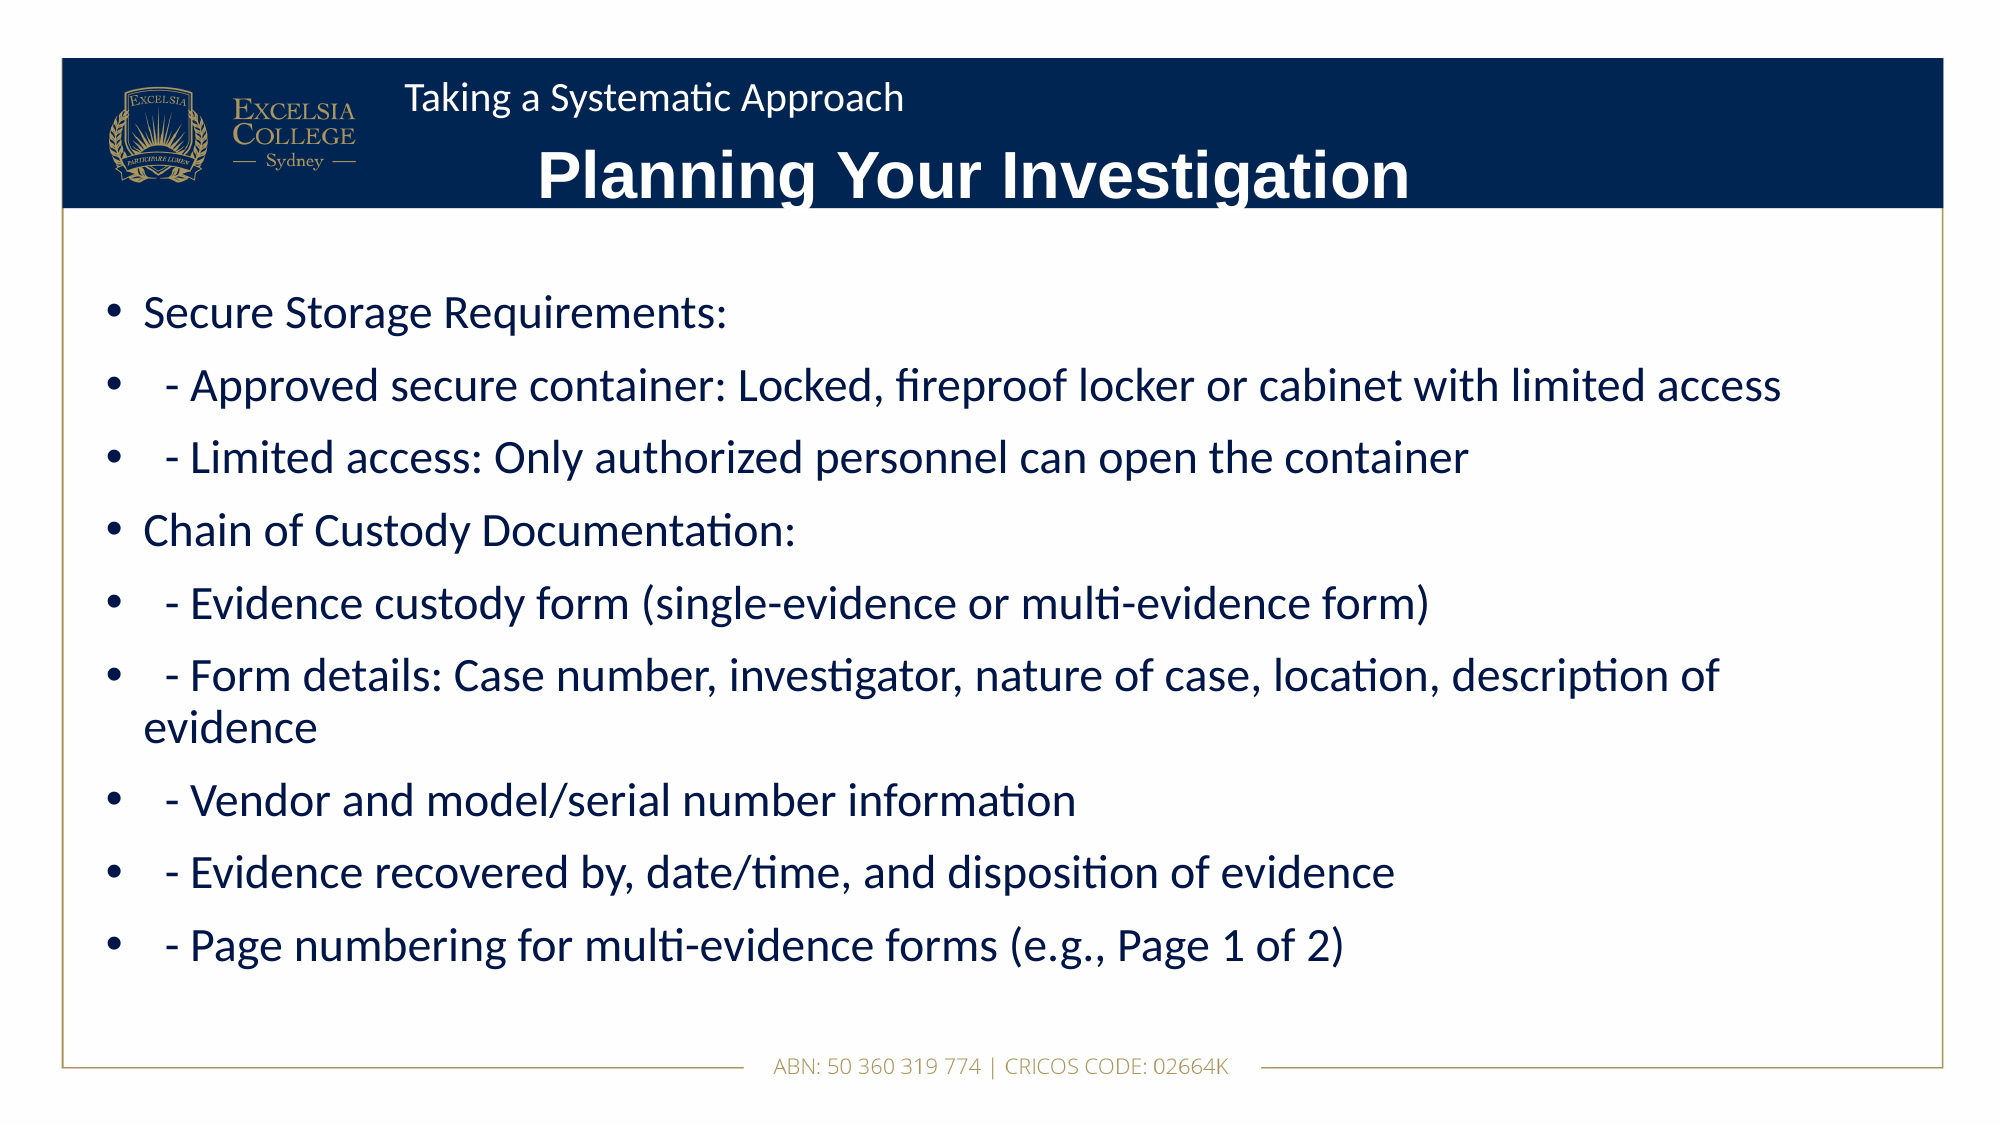

# Taking a Systematic Approach
Planning Your Investigation
Secure Storage Requirements:
  - Approved secure container: Locked, fireproof locker or cabinet with limited access
  - Limited access: Only authorized personnel can open the container
Chain of Custody Documentation:
  - Evidence custody form (single-evidence or multi-evidence form)
  - Form details: Case number, investigator, nature of case, location, description of evidence
  - Vendor and model/serial number information
  - Evidence recovered by, date/time, and disposition of evidence
  - Page numbering for multi-evidence forms (e.g., Page 1 of 2)